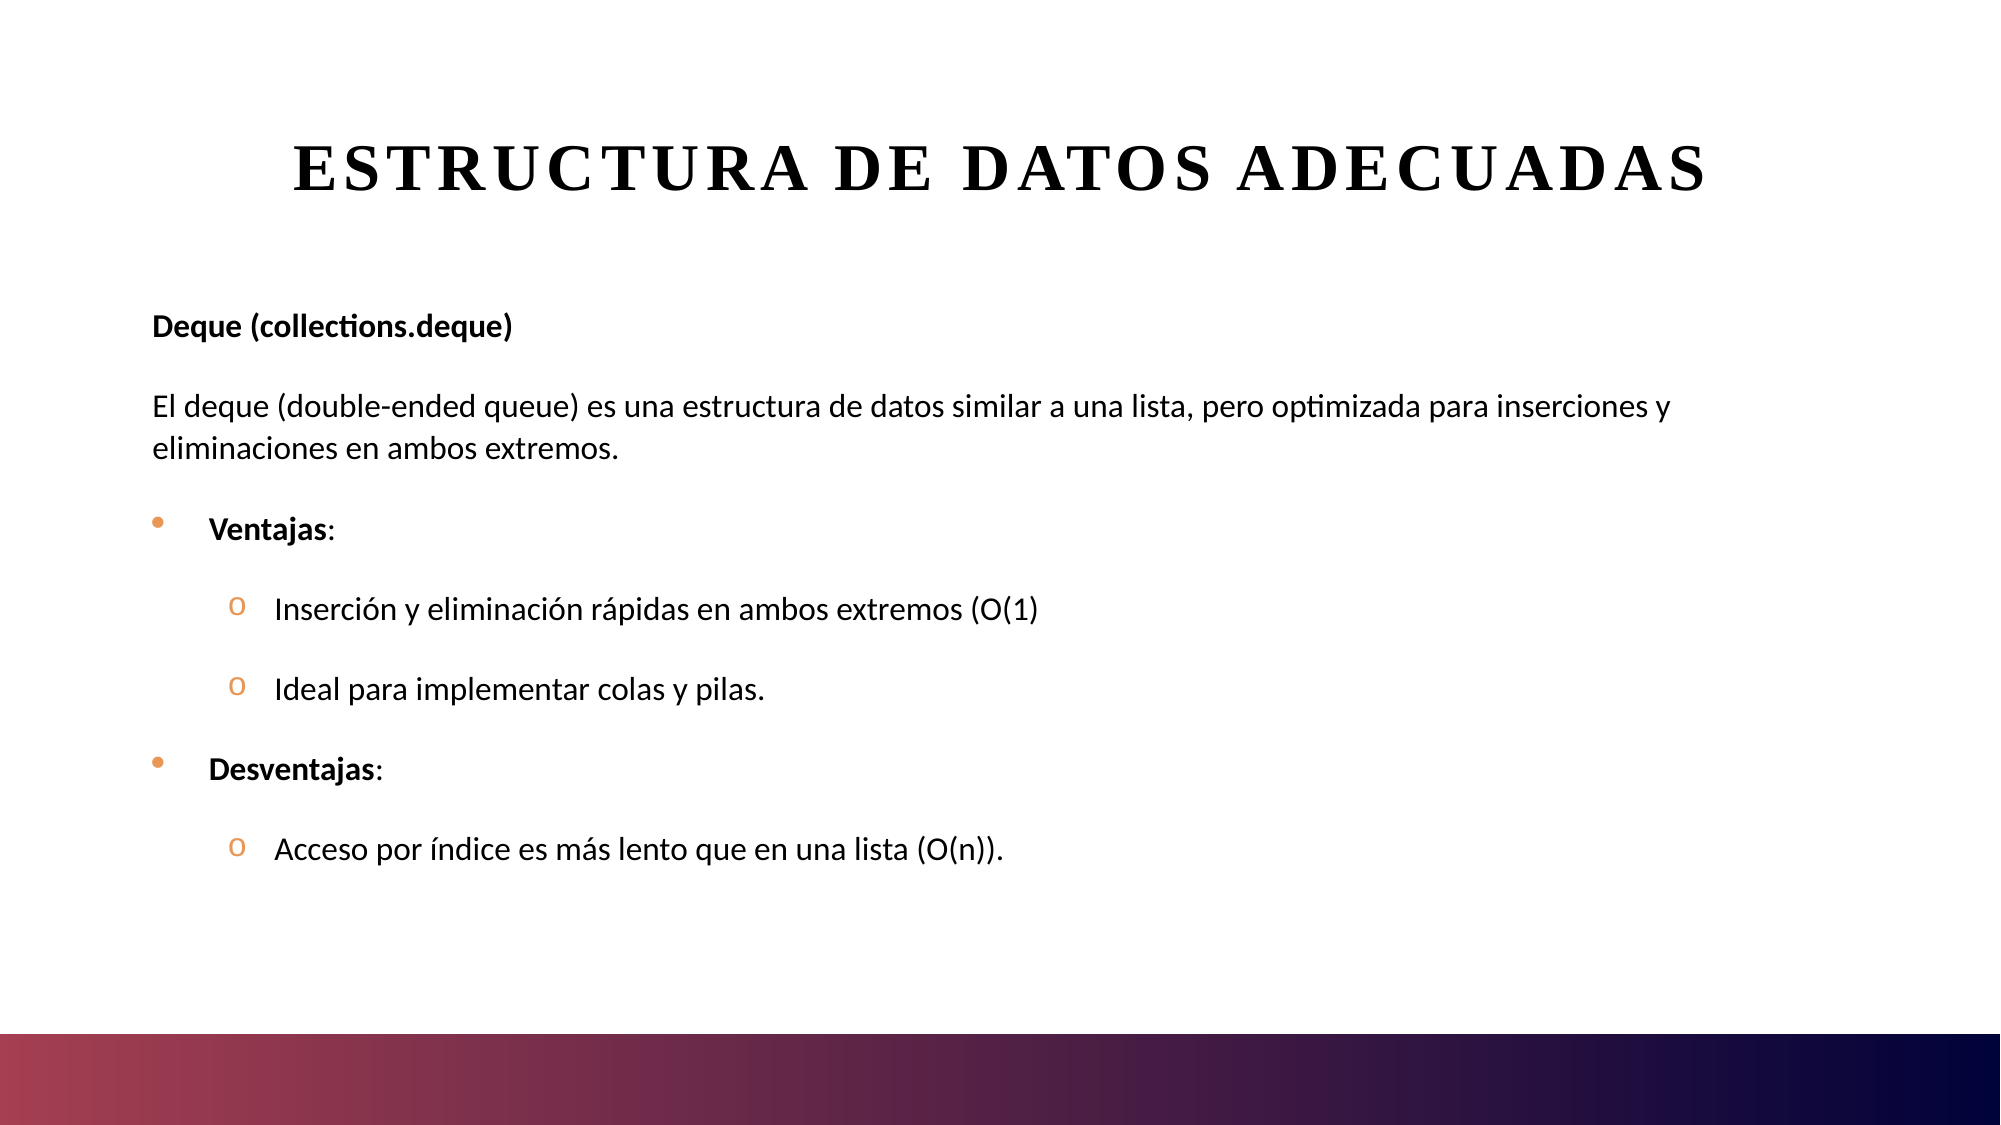

# Estructura de datos adecuadas
Deque (collections.deque)
El deque (double-ended queue) es una estructura de datos similar a una lista, pero optimizada para inserciones y eliminaciones en ambos extremos.
Ventajas:
Inserción y eliminación rápidas en ambos extremos (O(1)
Ideal para implementar colas y pilas.
Desventajas:
Acceso por índice es más lento que en una lista (O(n)).